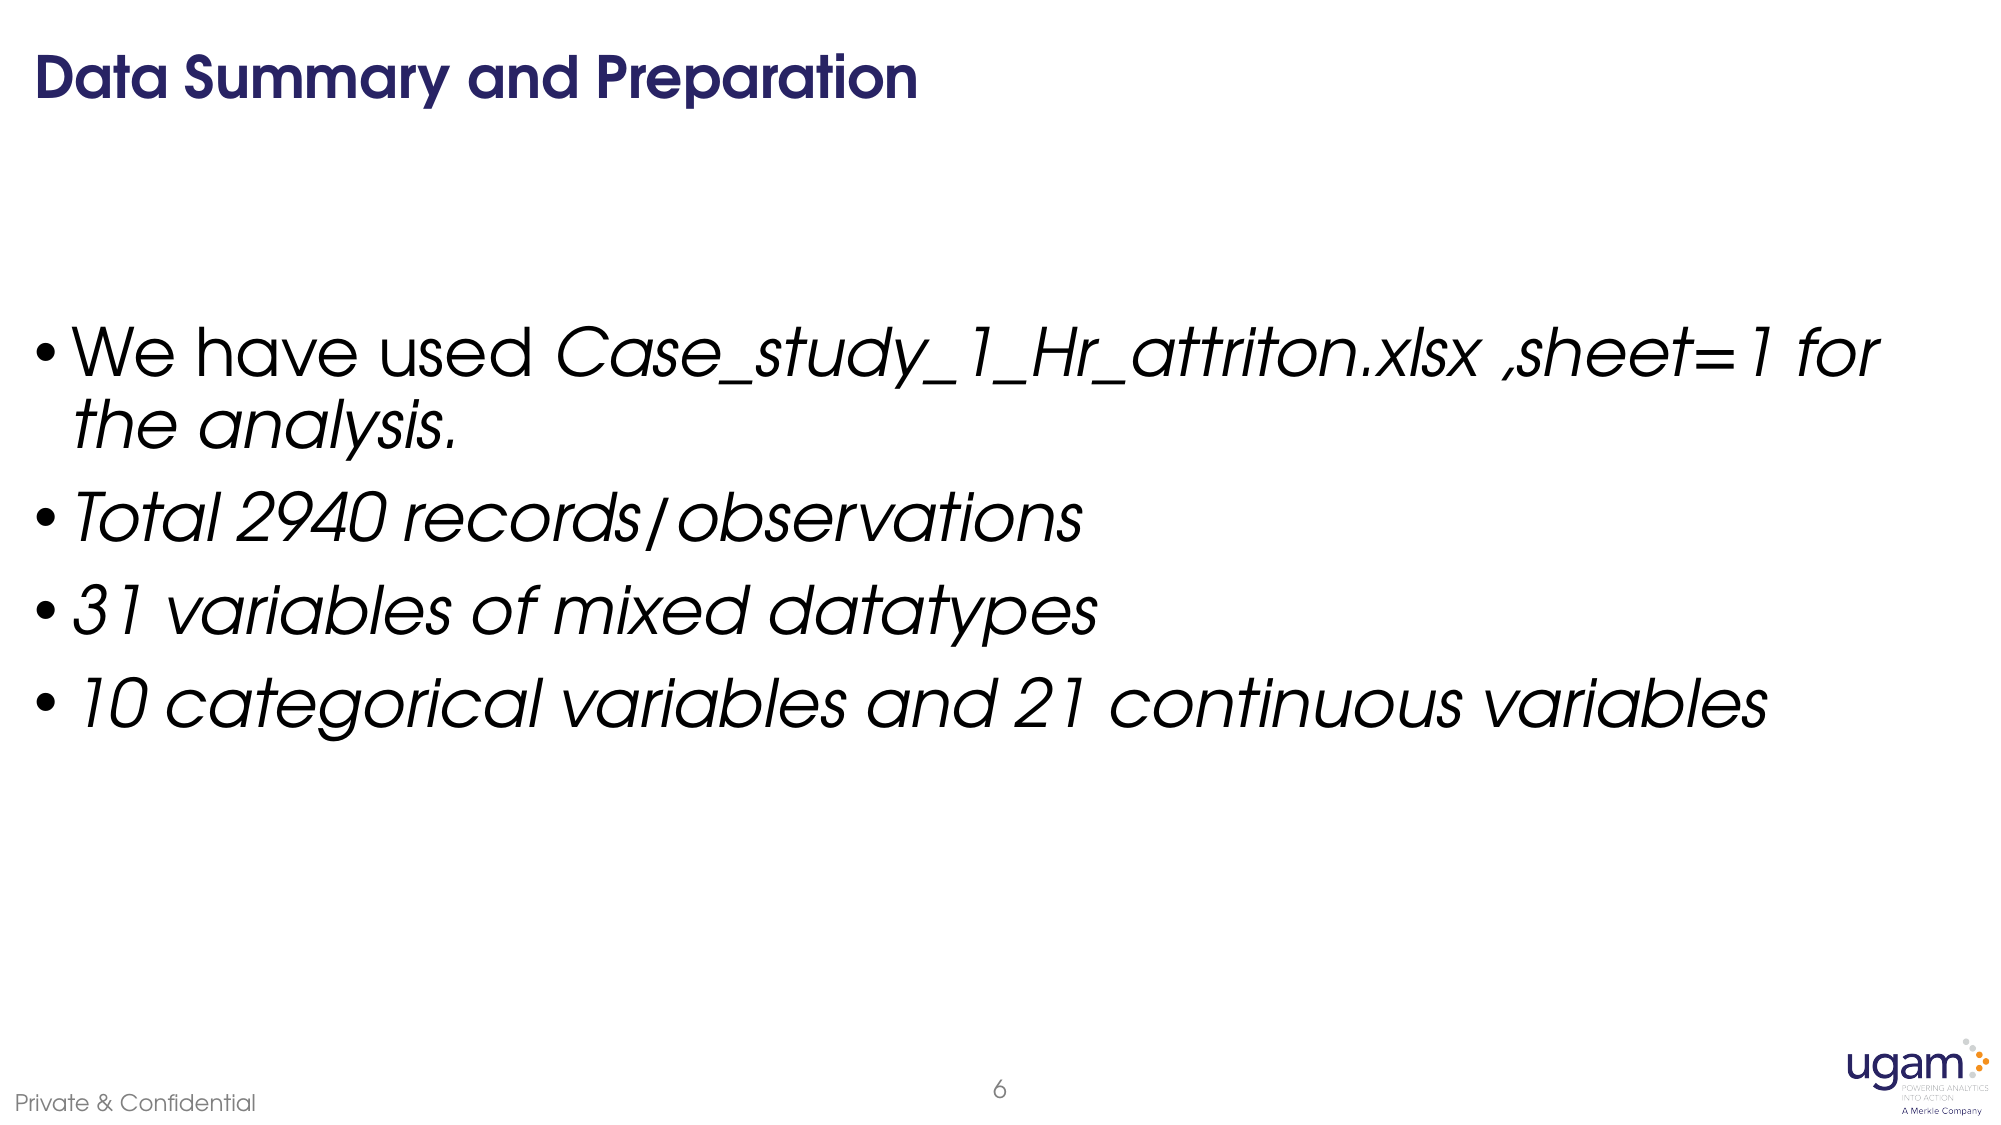

# Data Summary and Preparation
We have used Case_study_1_Hr_attriton.xlsx ,sheet=1 for the analysis.
Total 2940 records/observations
31 variables of mixed datatypes
10 categorical variables and 21 continuous variables